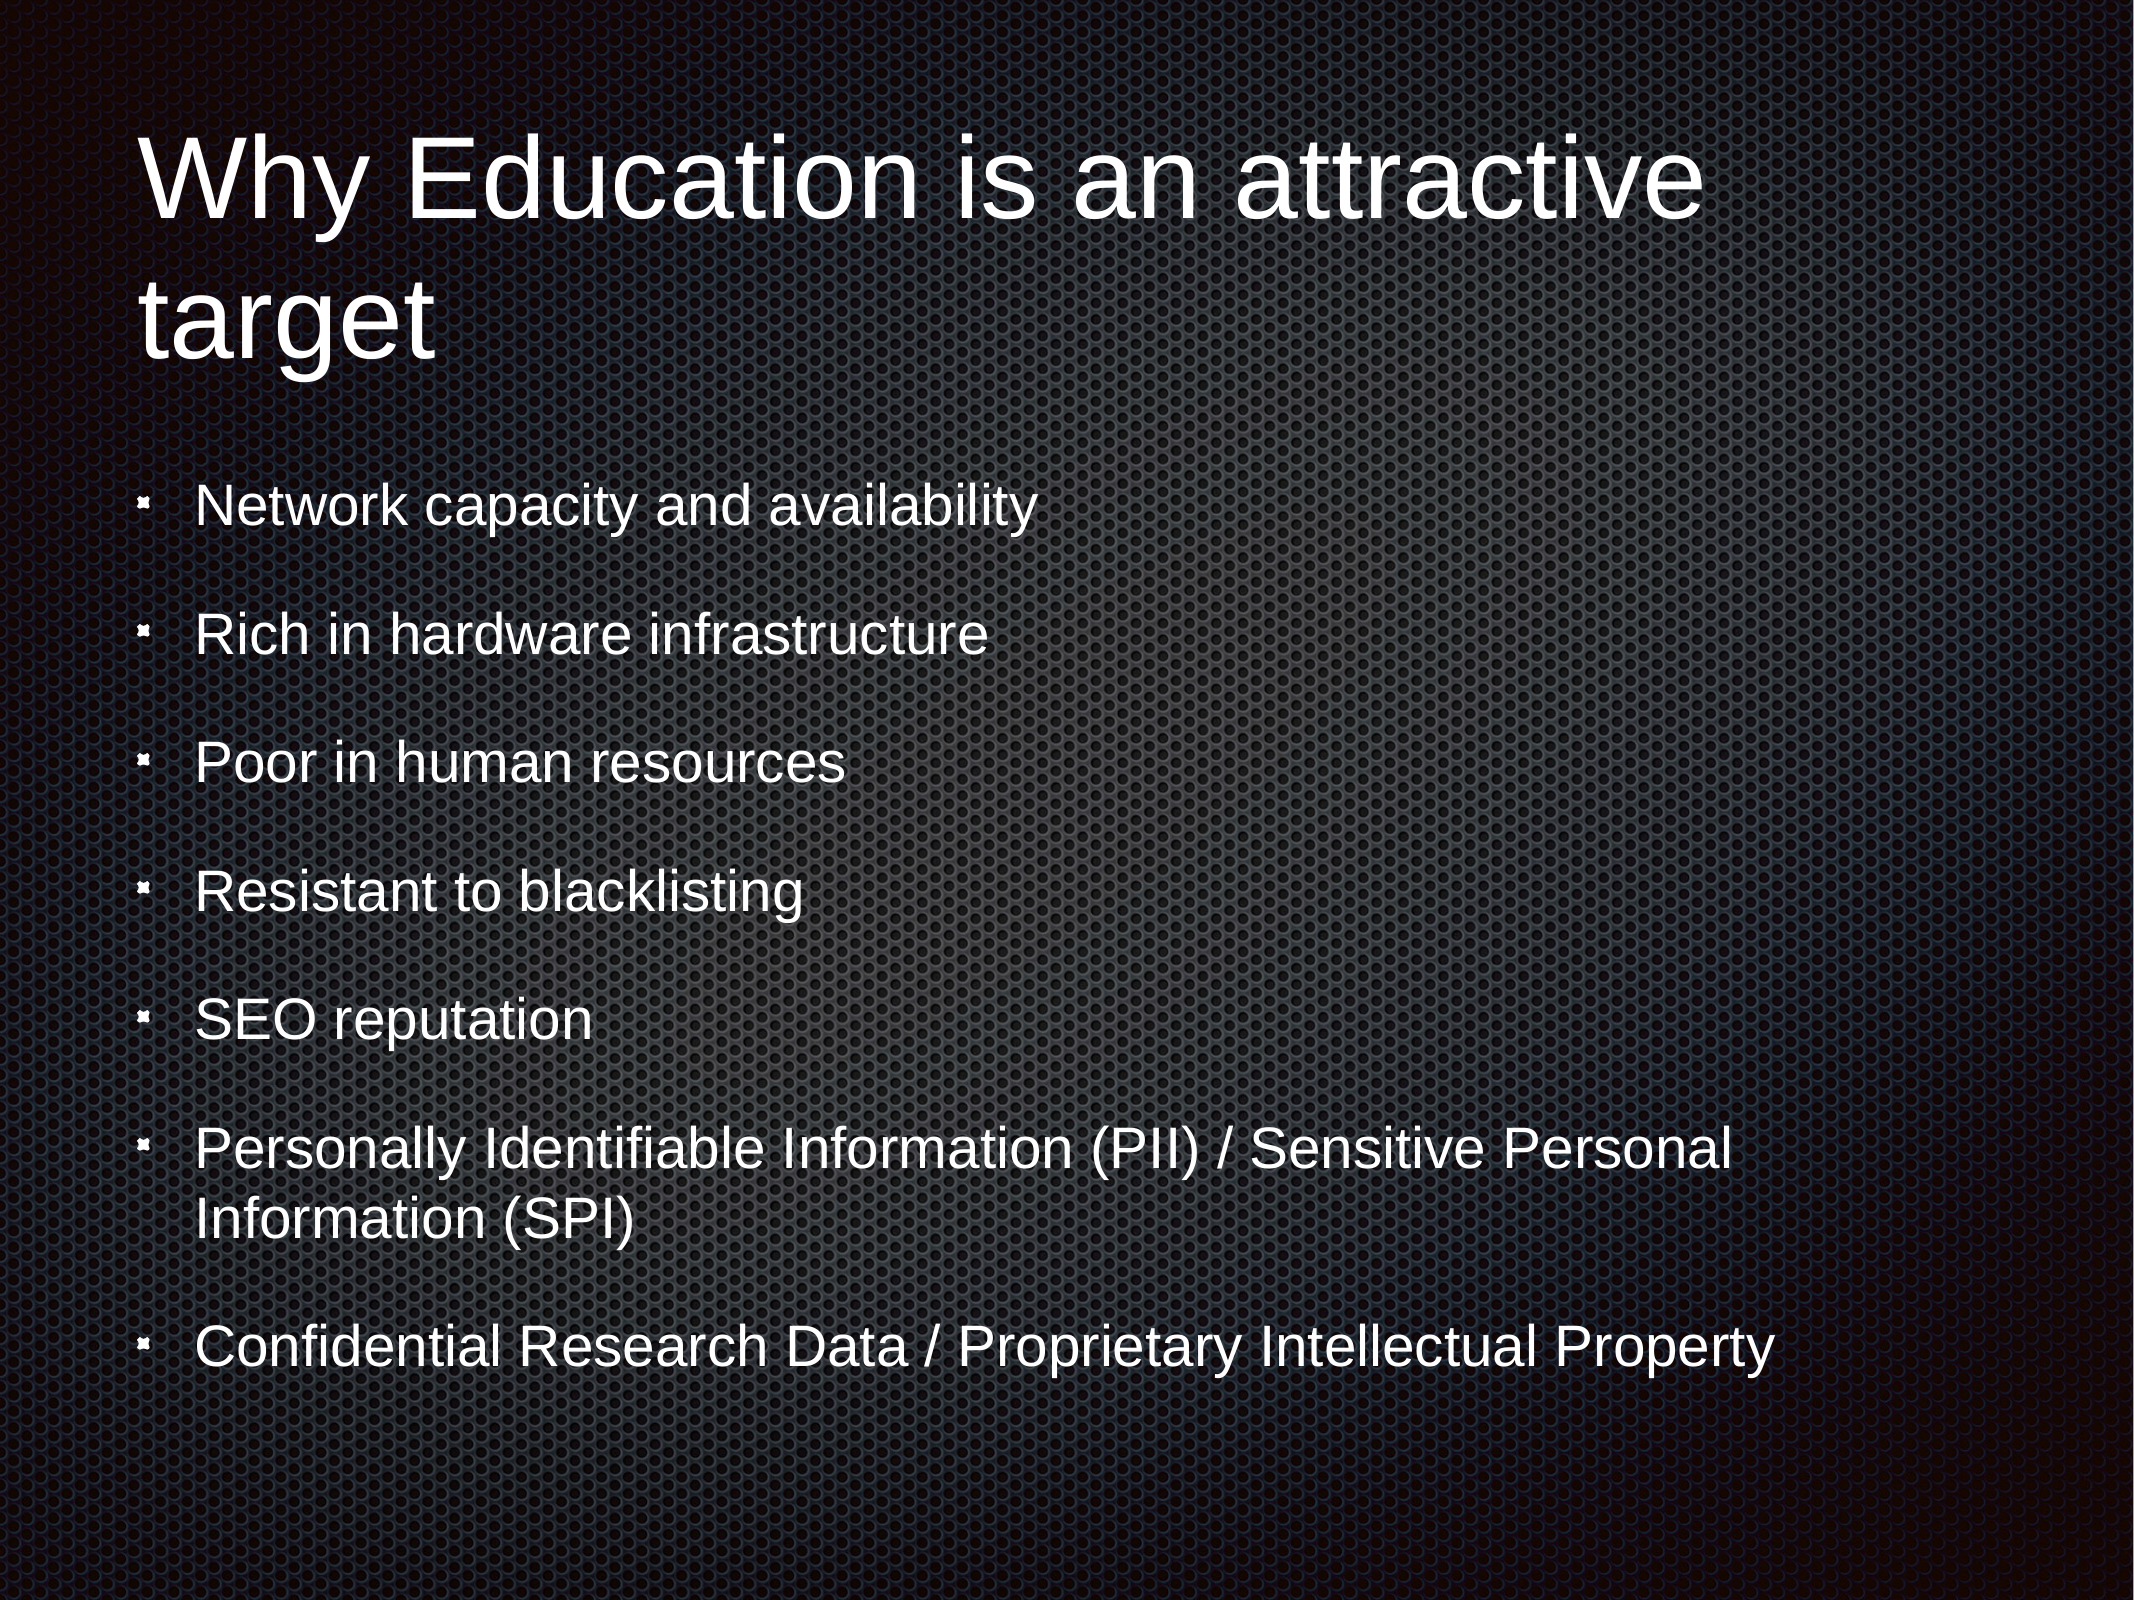

# Why Education is an attractive target
Network capacity and availability
Rich in hardware infrastructure
Poor in human resources
Resistant to blacklisting
SEO reputation
Personally Identifiable Information (PII) / Sensitive Personal Information (SPI)
Confidential Research Data / Proprietary Intellectual Property